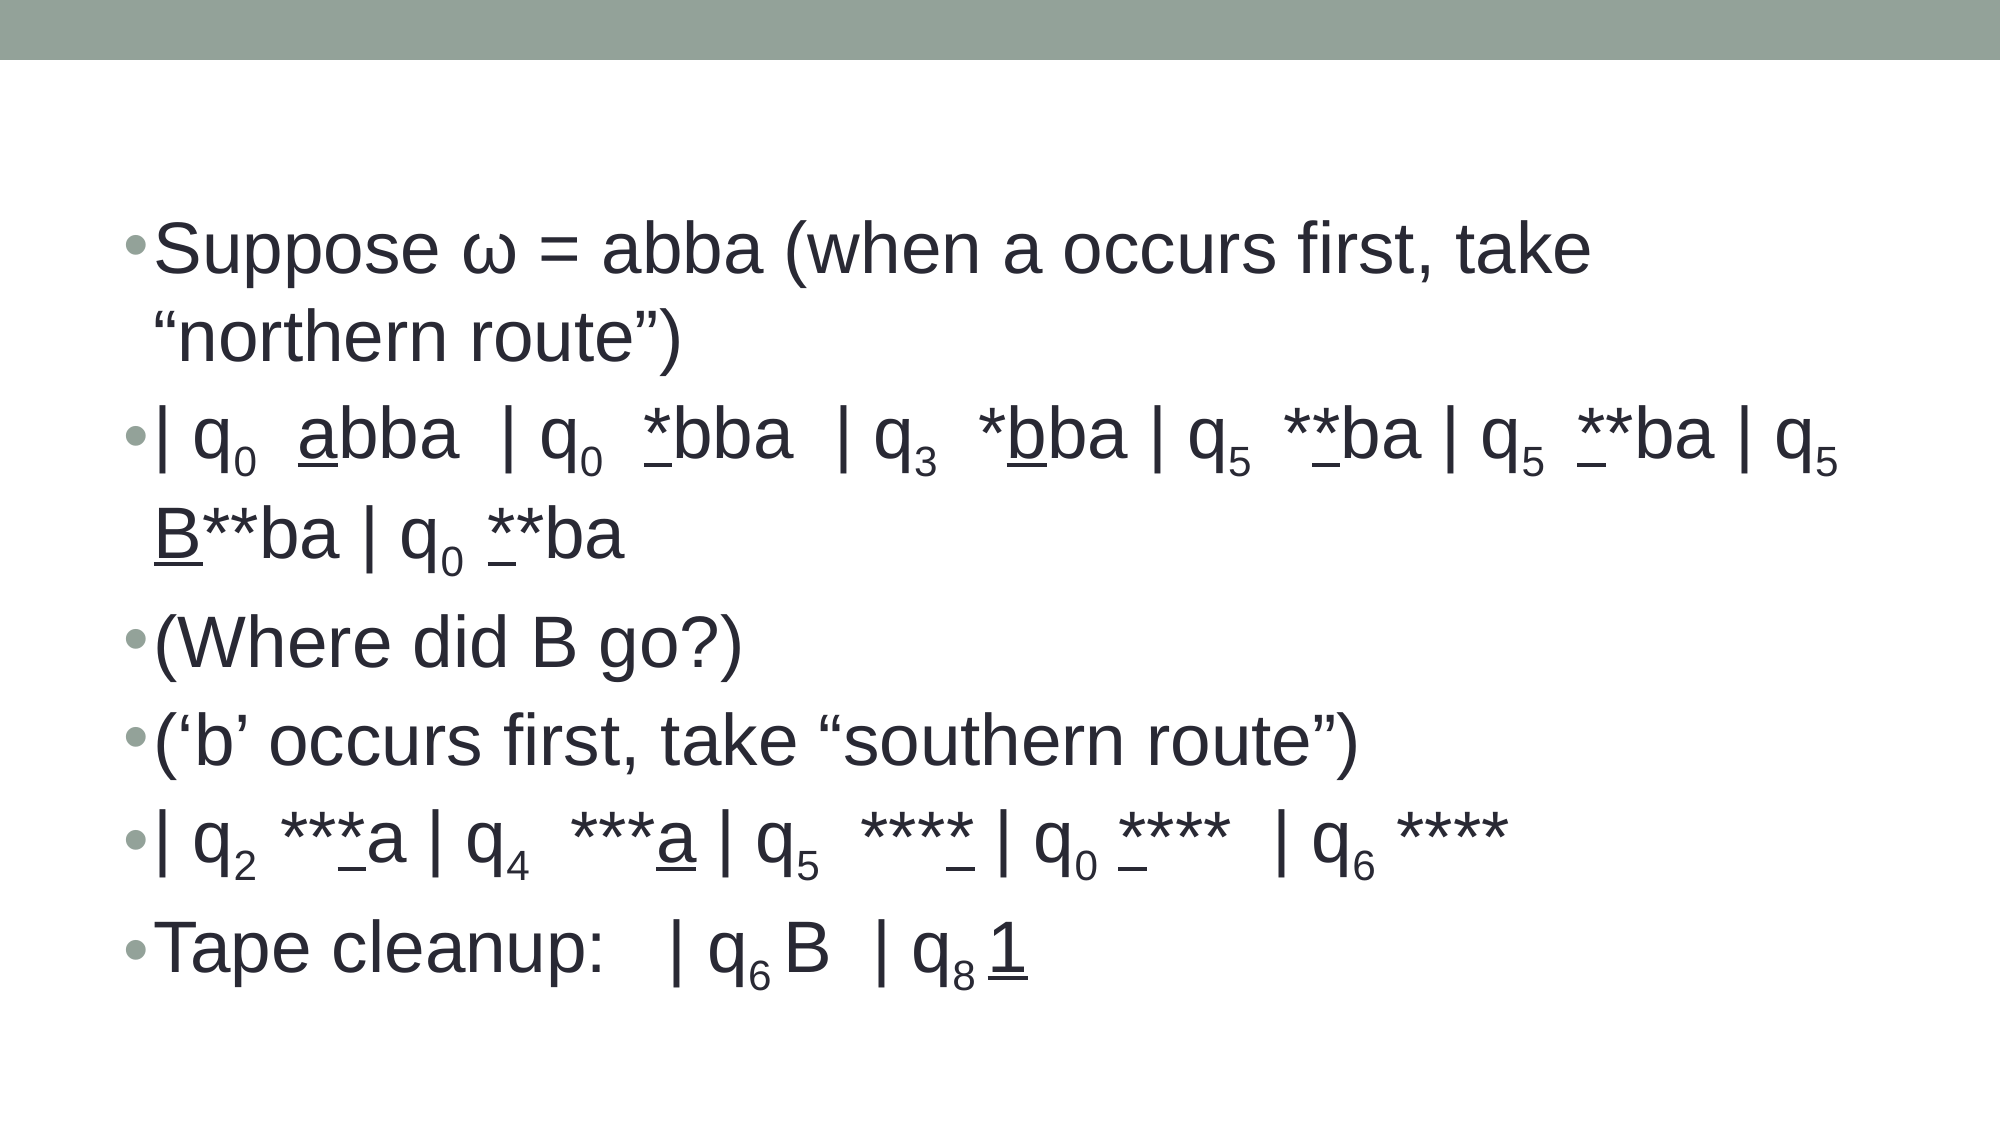

Suppose ω = abba (when a occurs first, take “northern route”)
| q0  abba  | q0  *bba  | q3  *bba | q5  **ba | q5  **ba | q5  B**ba | q0  **ba
(Where did B go?)
(‘b’ occurs first, take “southern route”)
| q2  ***a | q4  ***a | q5  **** | q0 ****  | q6 ****
Tape cleanup:   | q6 B  | q8 1